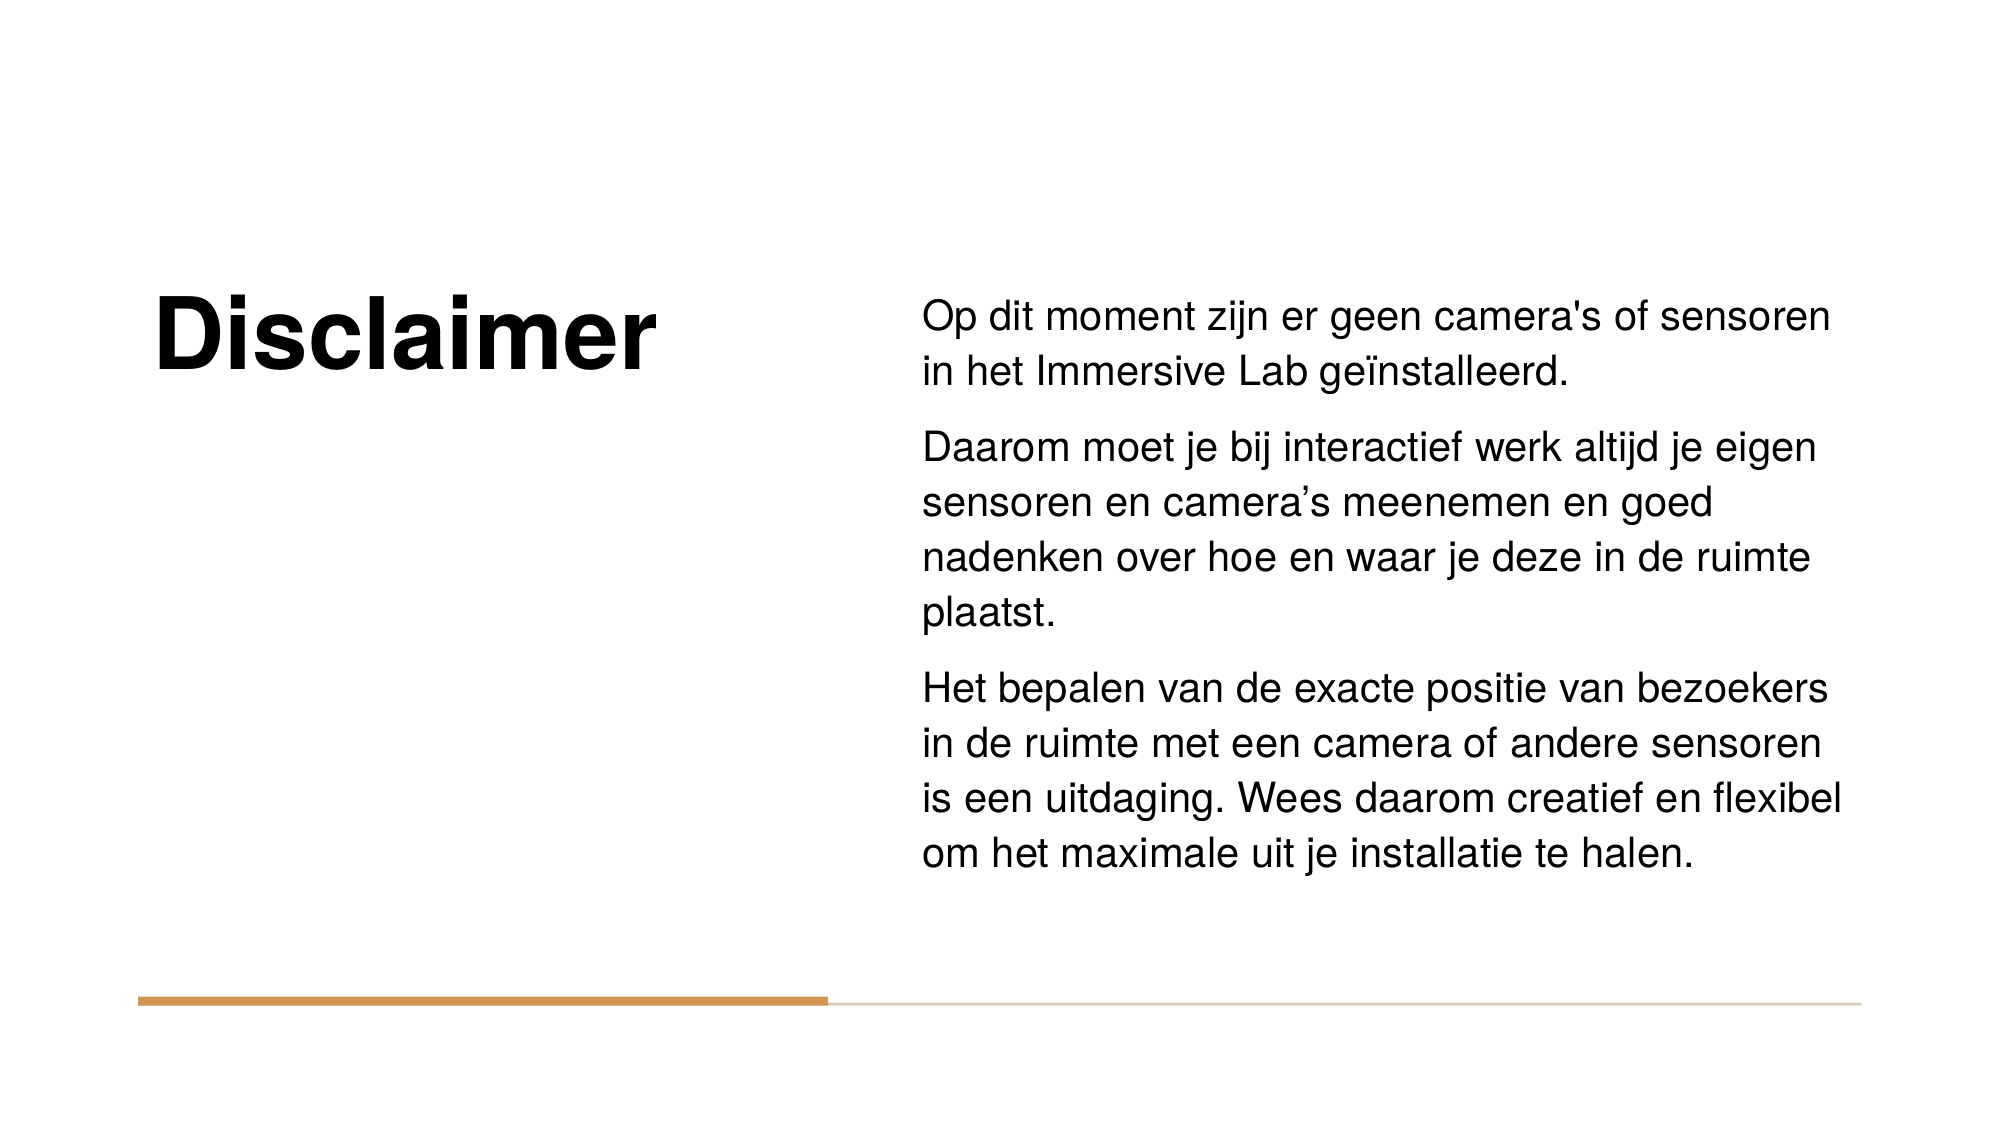

# Disclaimer
Op dit moment zijn er geen camera's of sensoren in het Immersive Lab geïnstalleerd.
Daarom moet je bij interactief werk altijd je eigen sensoren en camera’s meenemen en goed nadenken over hoe en waar je deze in de ruimte plaatst.
Het bepalen van de exacte positie van bezoekers in de ruimte met een camera of andere sensoren is een uitdaging. Wees daarom creatief en flexibel om het maximale uit je installatie te halen.